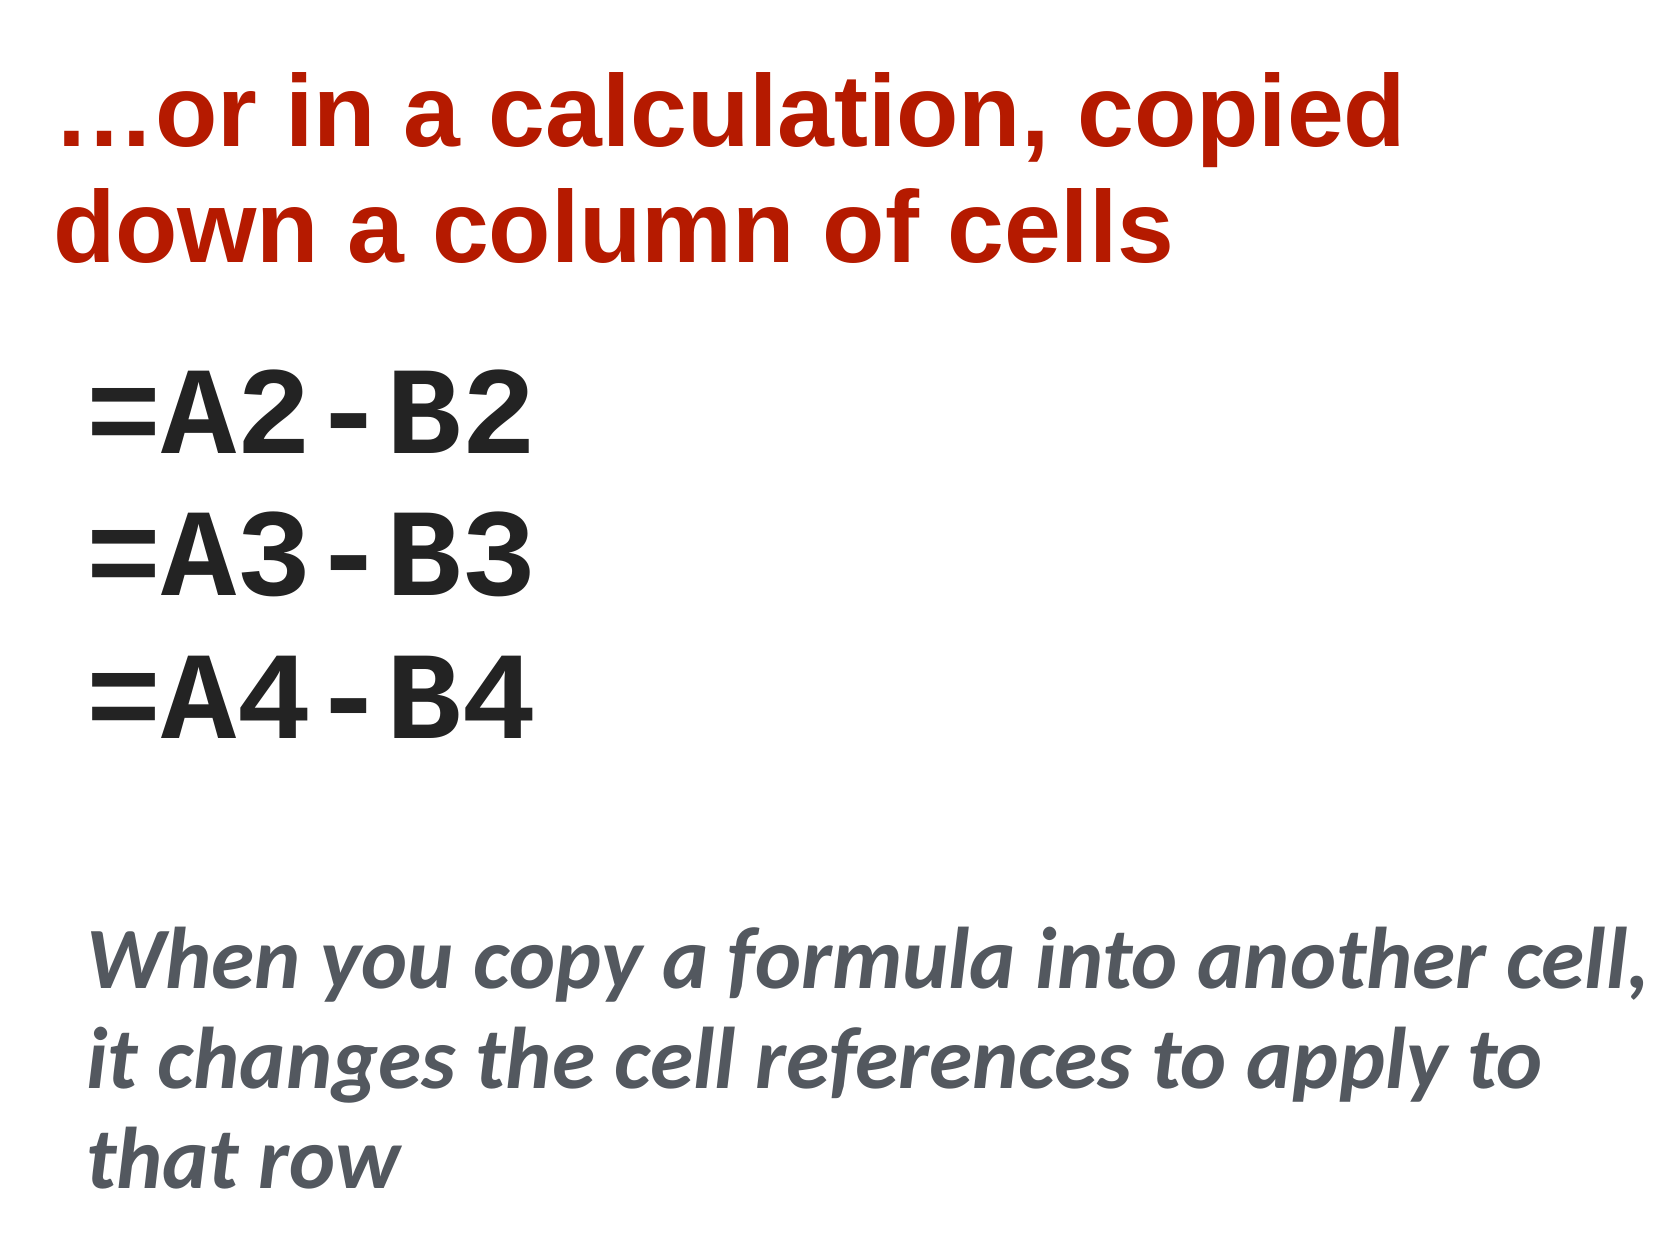

…or in a calculation, copied down a column of cells

=A2-B2
=A3-B3
=A4-B4

When you copy a formula into another cell, it changes the cell references to apply to that row